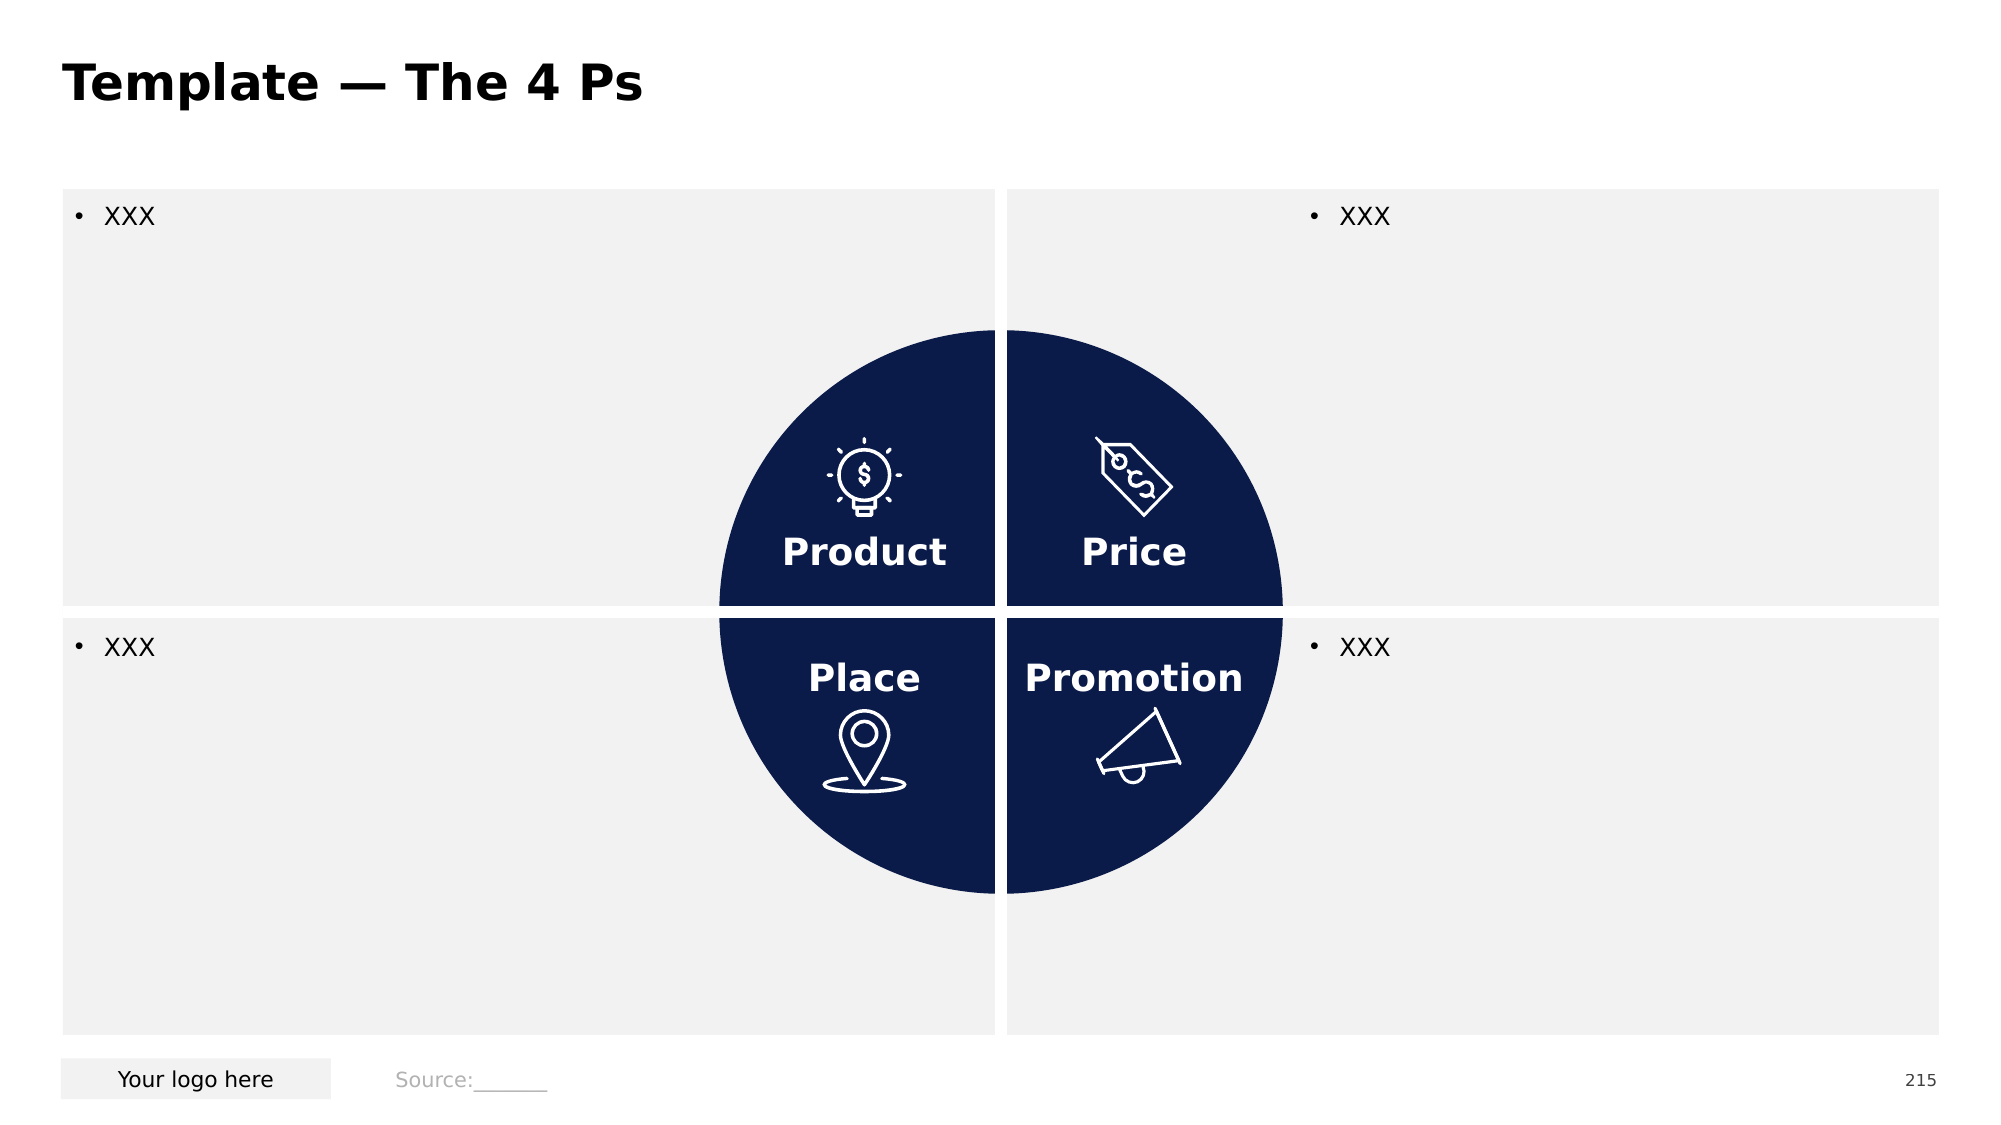

# Template — The 4 Ps

XXX
XXX

Product
Price
XXX
XXX
Place
Promotion

Source:_______